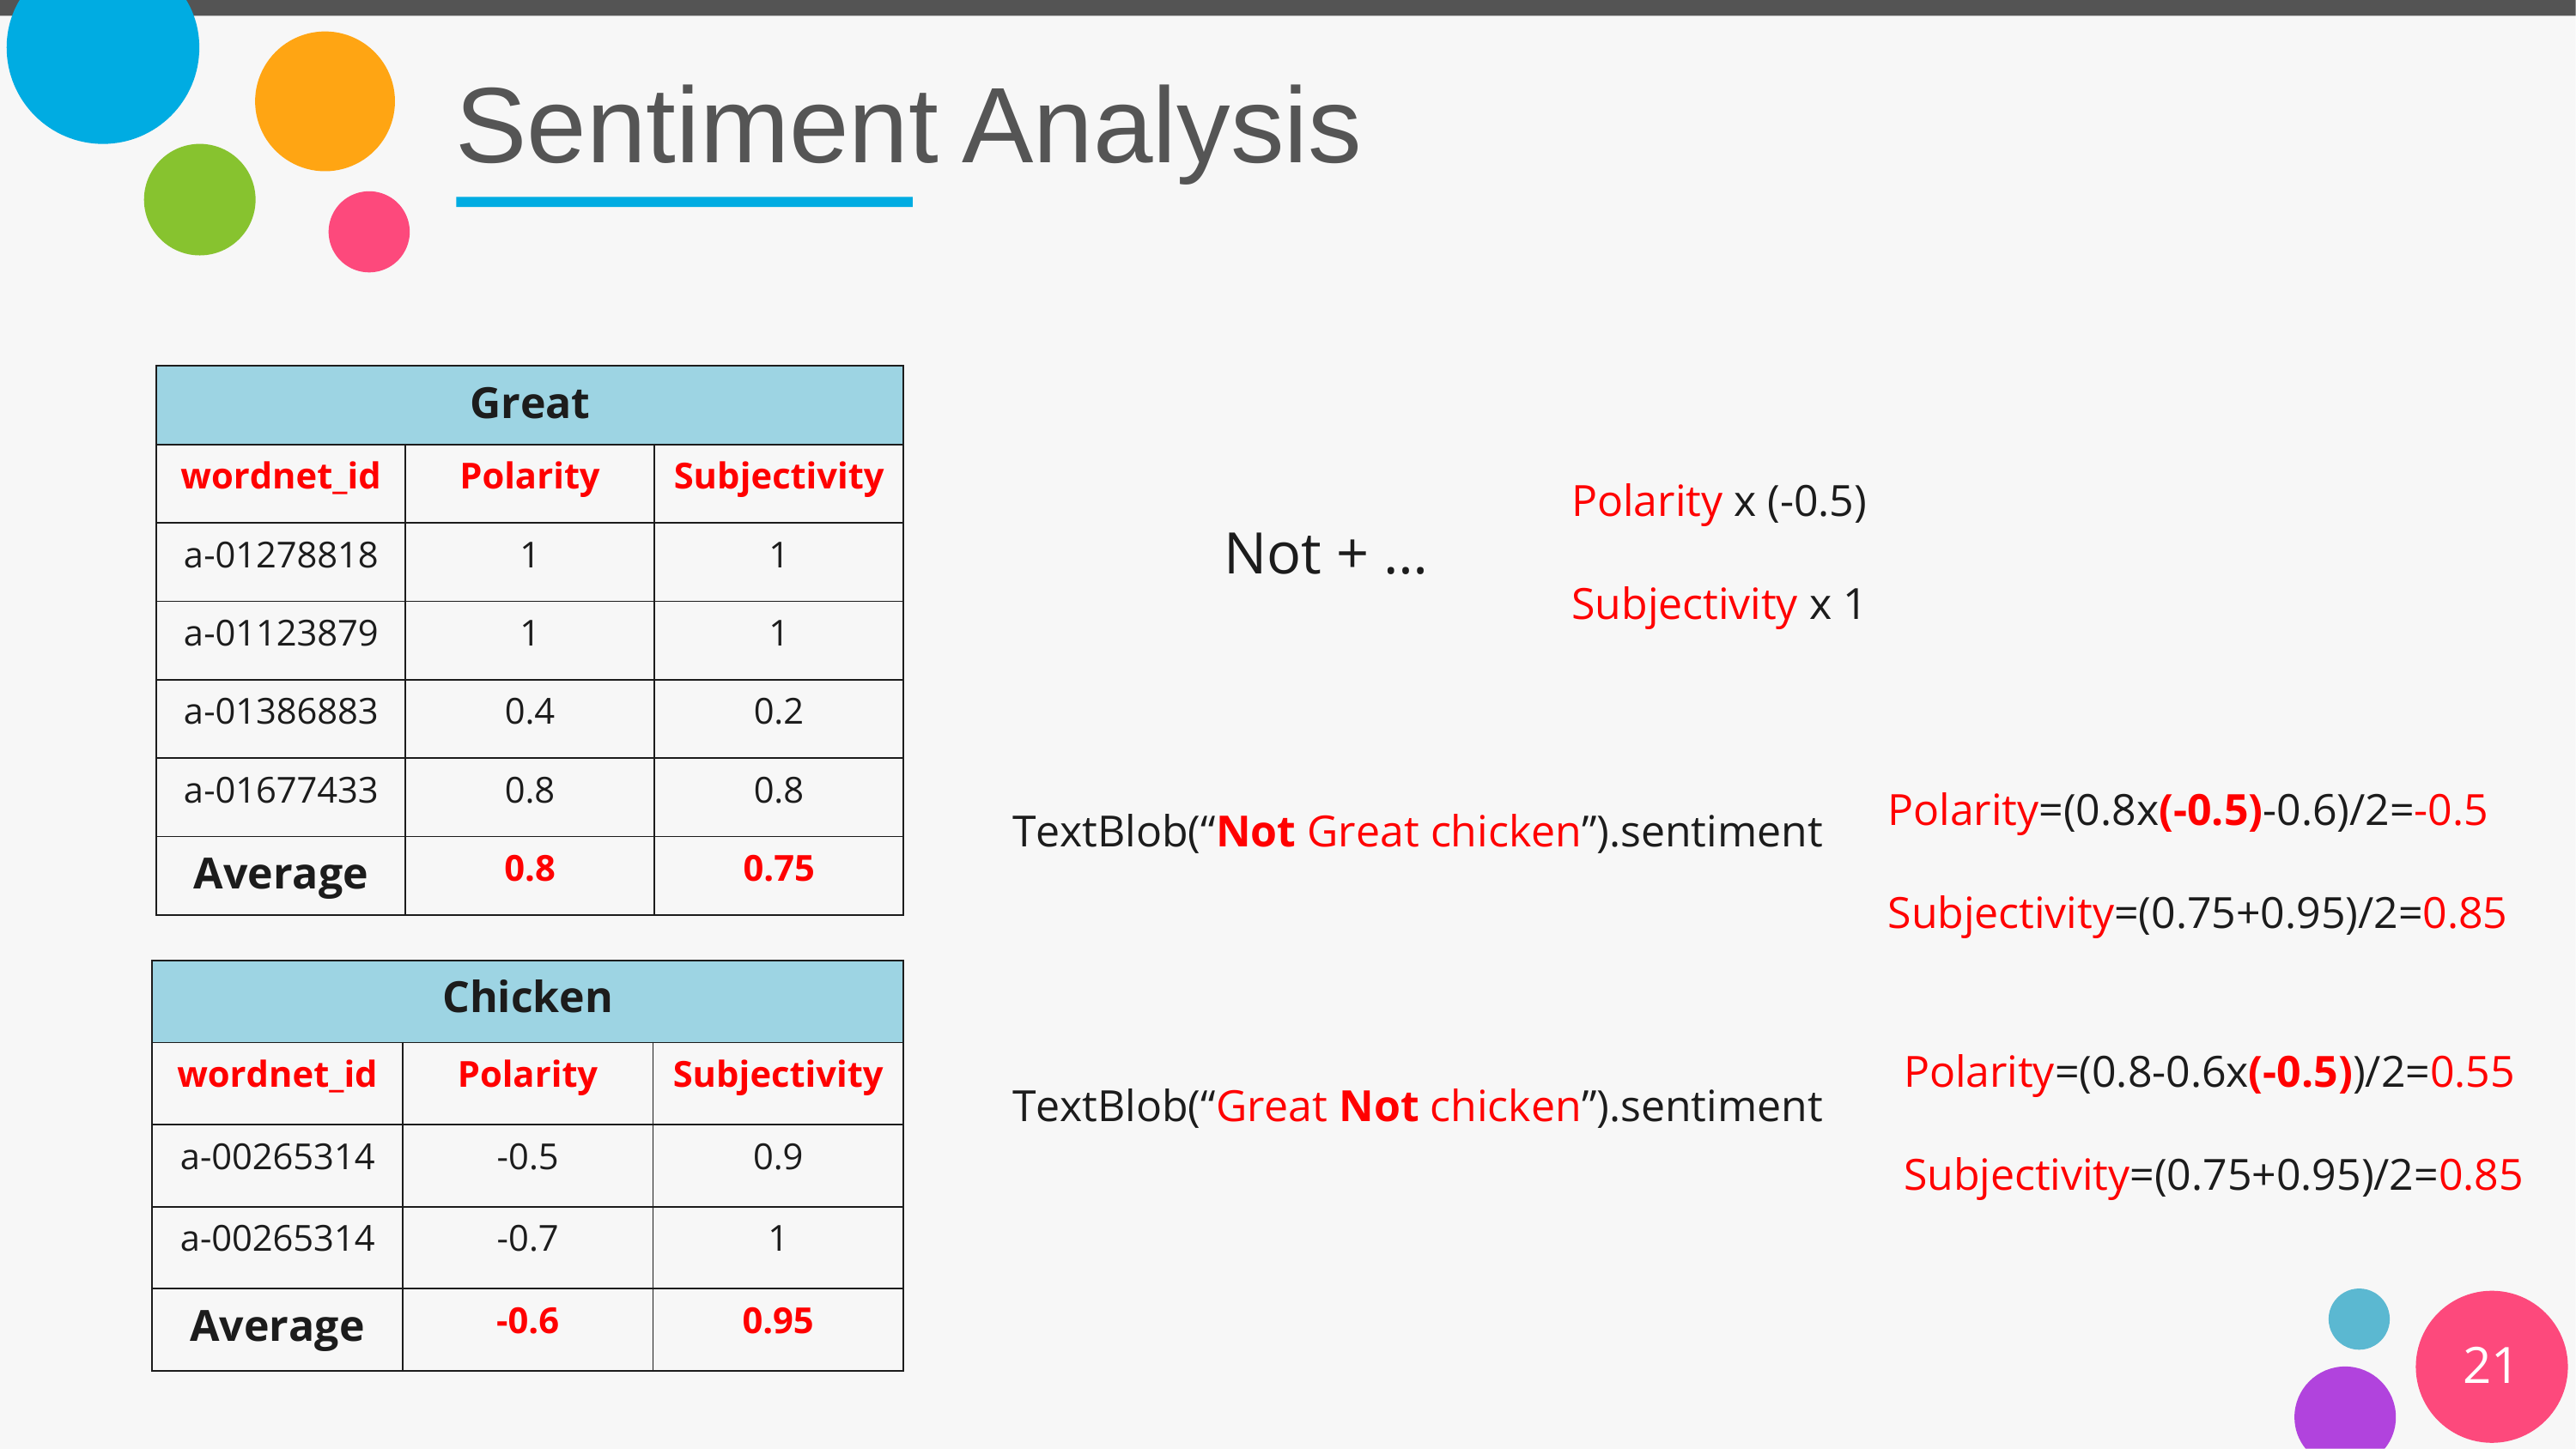

Sentiment Analysis
| Great |  |  |
| --- | --- | --- |
| wordnet\_id | Polarity | Subjectivity |
| a-01278818 | 1 | 1 |
| a-01123879 | 1 | 1 |
| a-01386883 | 0.4 | 0.2 |
| a-01677433 | 0.8 | 0.8 |
| Average | 0.8 | 0.75 |
Polarity x (-0.5)
Subjectivity x 1
Not + …
Polarity=(0.8x(-0.5)-0.6)/2=-0.5
Subjectivity=(0.75+0.95)/2=0.85
TextBlob(“Not Great chicken”).sentiment
| Chicken |  |  |
| --- | --- | --- |
| wordnet\_id | Polarity | Subjectivity |
| a-00265314 | -0.5 | 0.9 |
| a-00265314 | -0.7 | 1 |
| Average | -0.6 | 0.95 |
Polarity=(0.8-0.6x(-0.5))/2=0.55
Subjectivity=(0.75+0.95)/2=0.85
TextBlob(“Great Not chicken”).sentiment
21